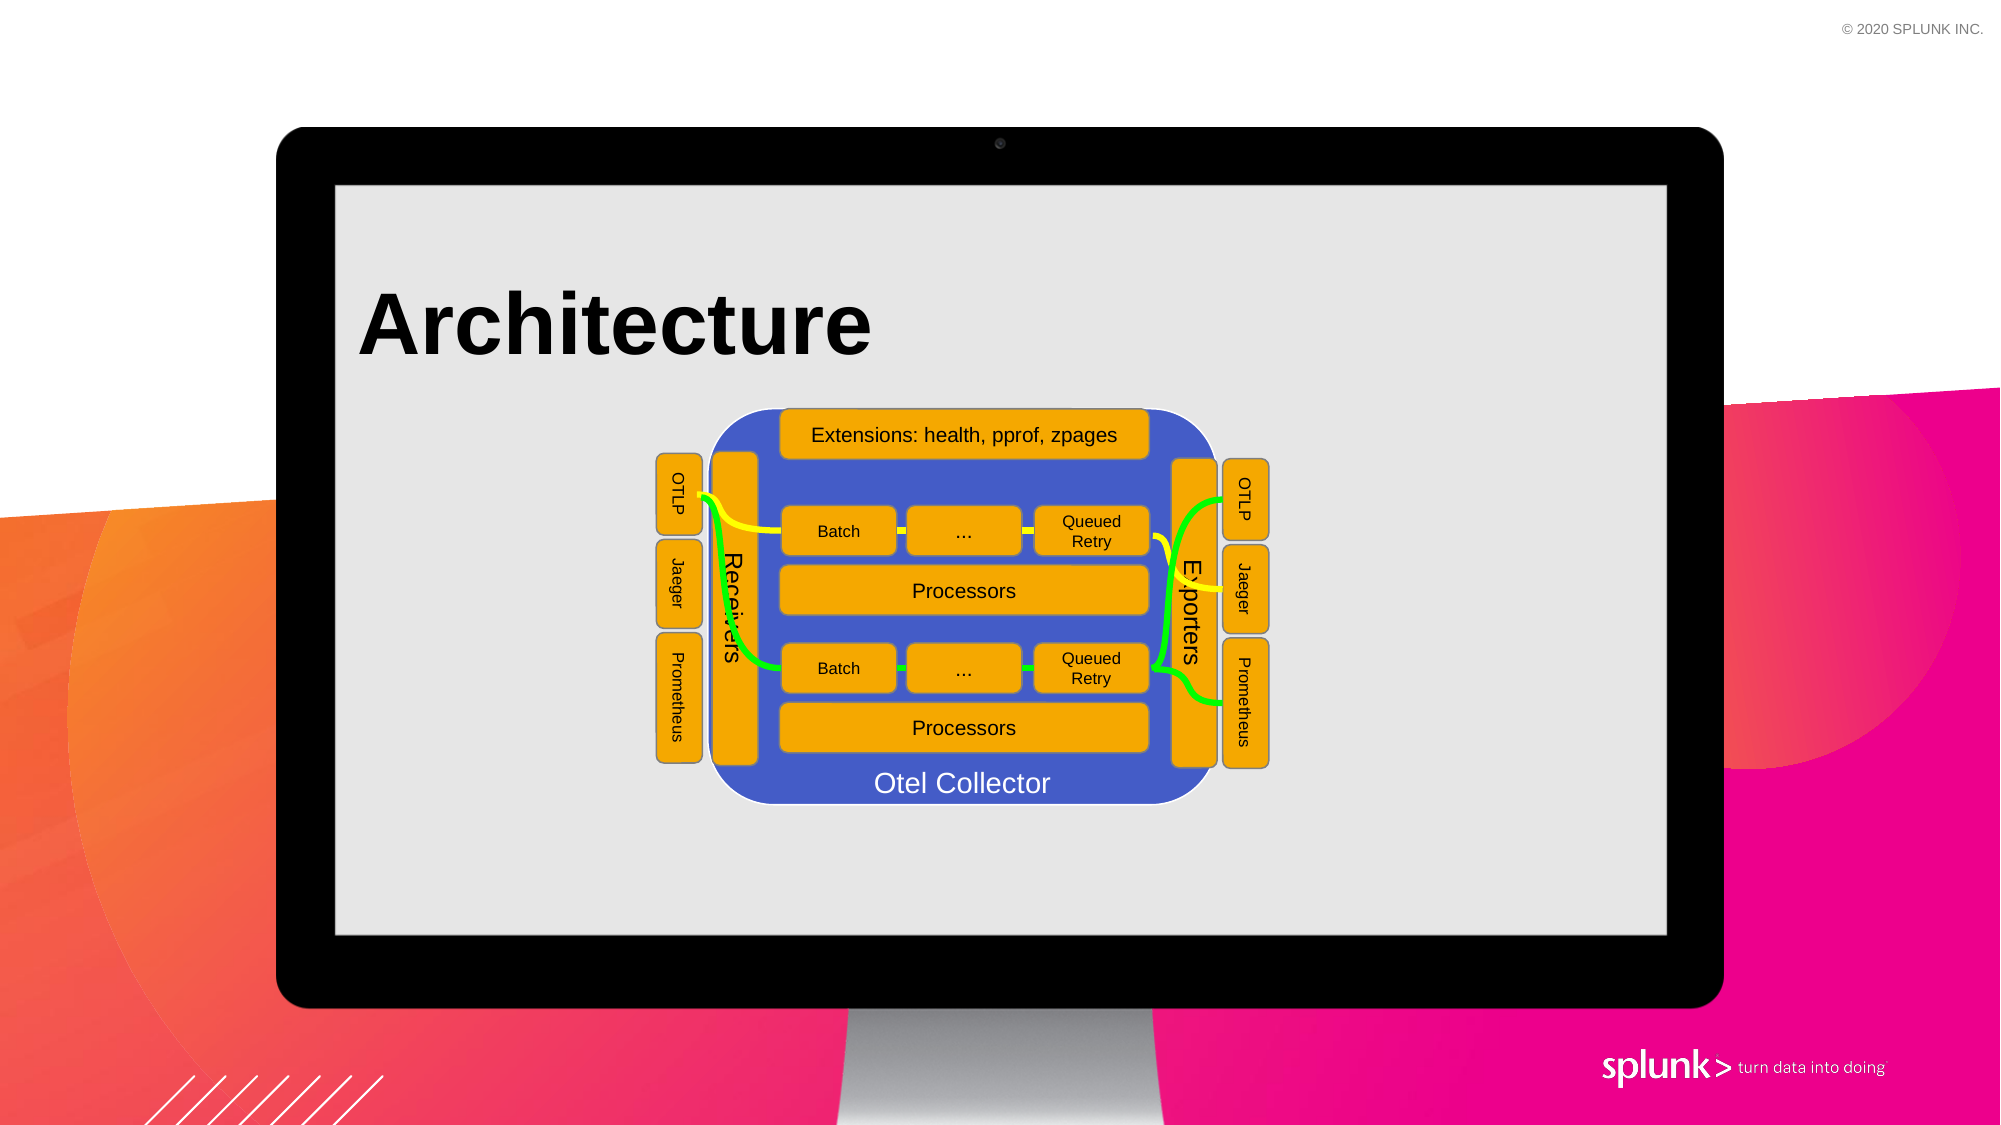

Architecture

Otel Collector
Extensions: health, pprof, zpages
OTLP
OTLP
Batch
...
Queued Retry
Jaeger
Processors
Jaeger
Receivers
Exporters
Batch
...
Queued Retry
Prometheus
Prometheus
Processors